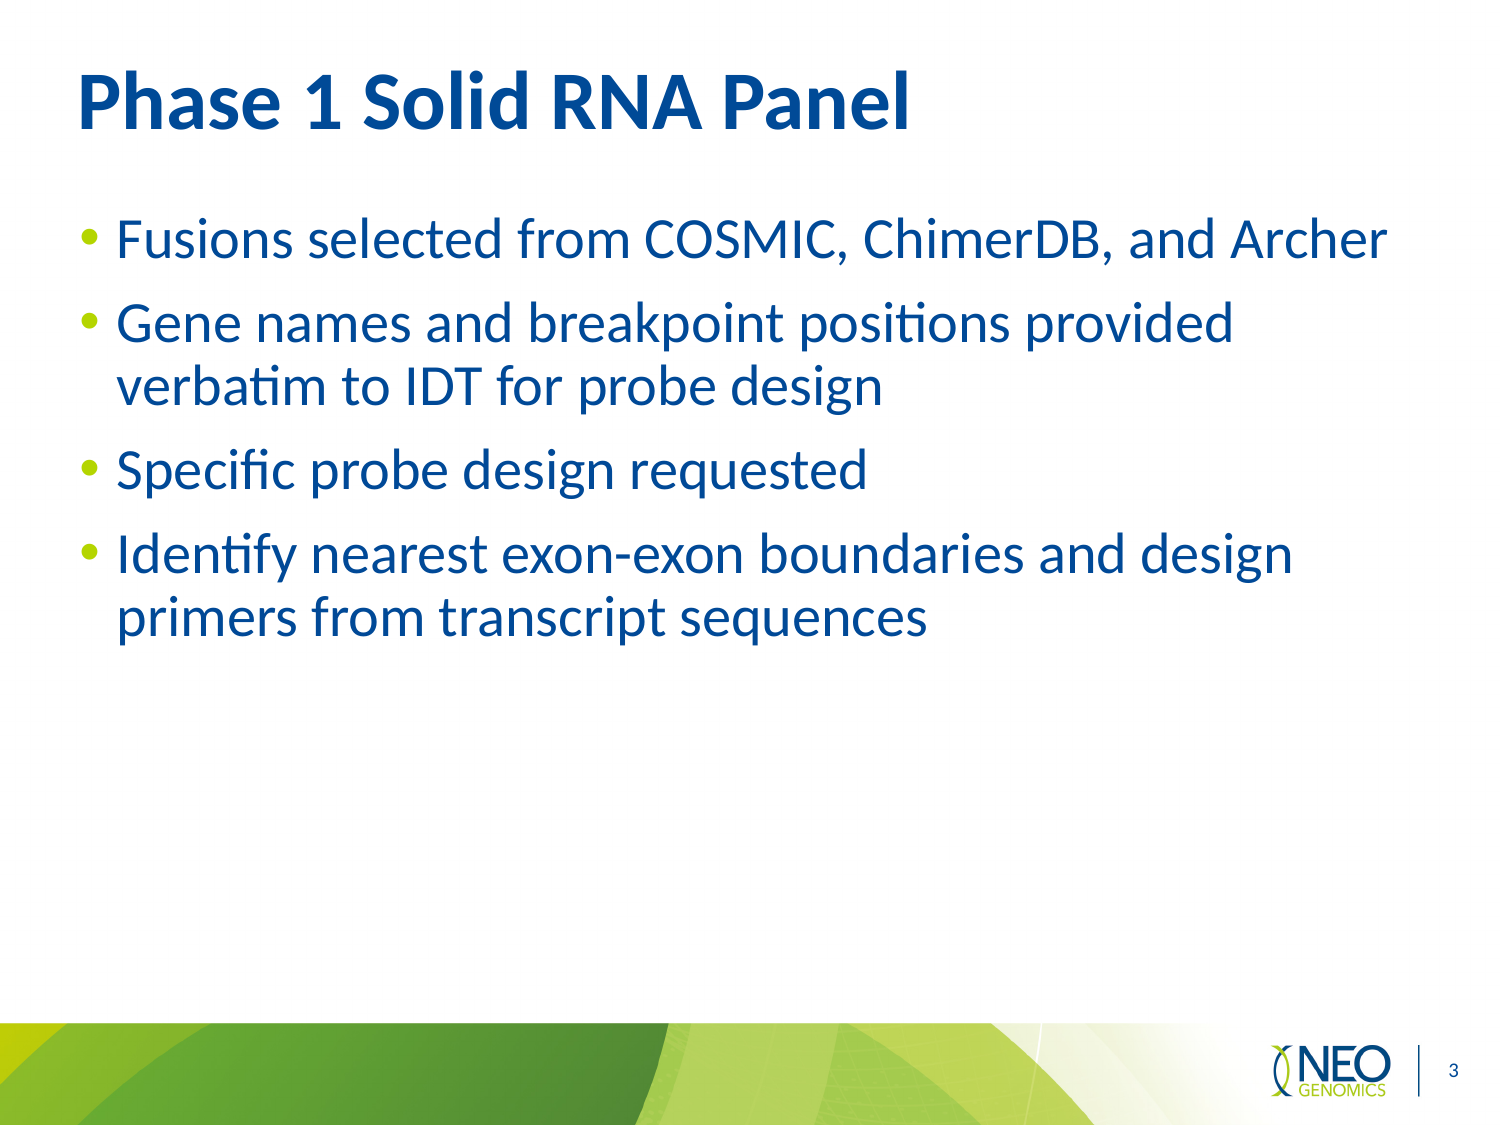

# Phase 1 Solid RNA Panel
Fusions selected from COSMIC, ChimerDB, and Archer
Gene names and breakpoint positions provided verbatim to IDT for probe design
Specific probe design requested
Identify nearest exon-exon boundaries and design primers from transcript sequences
3